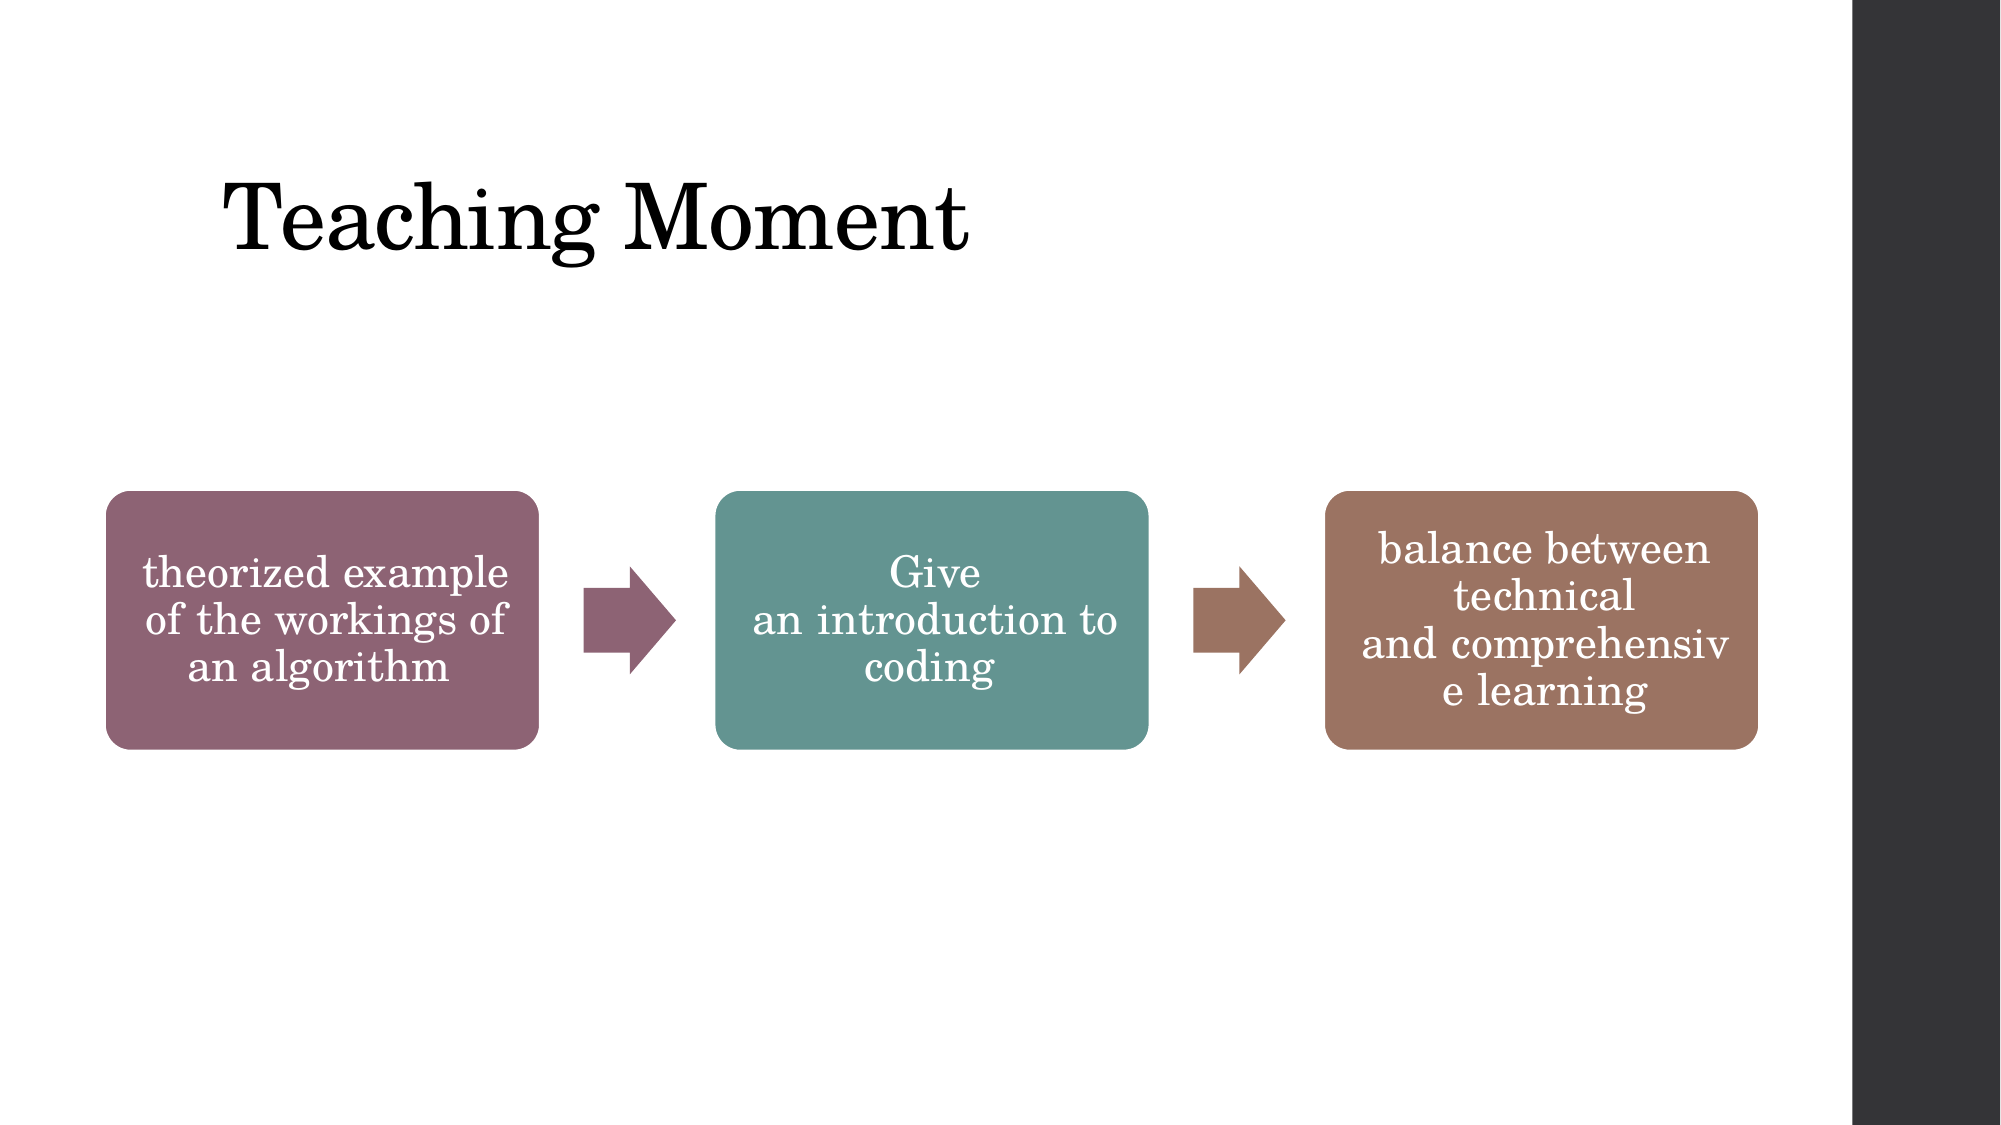

# Teaching Moment
theorized example of the workings of an algorithm

Give an introduction to coding

balance between technical and comprehensive learning